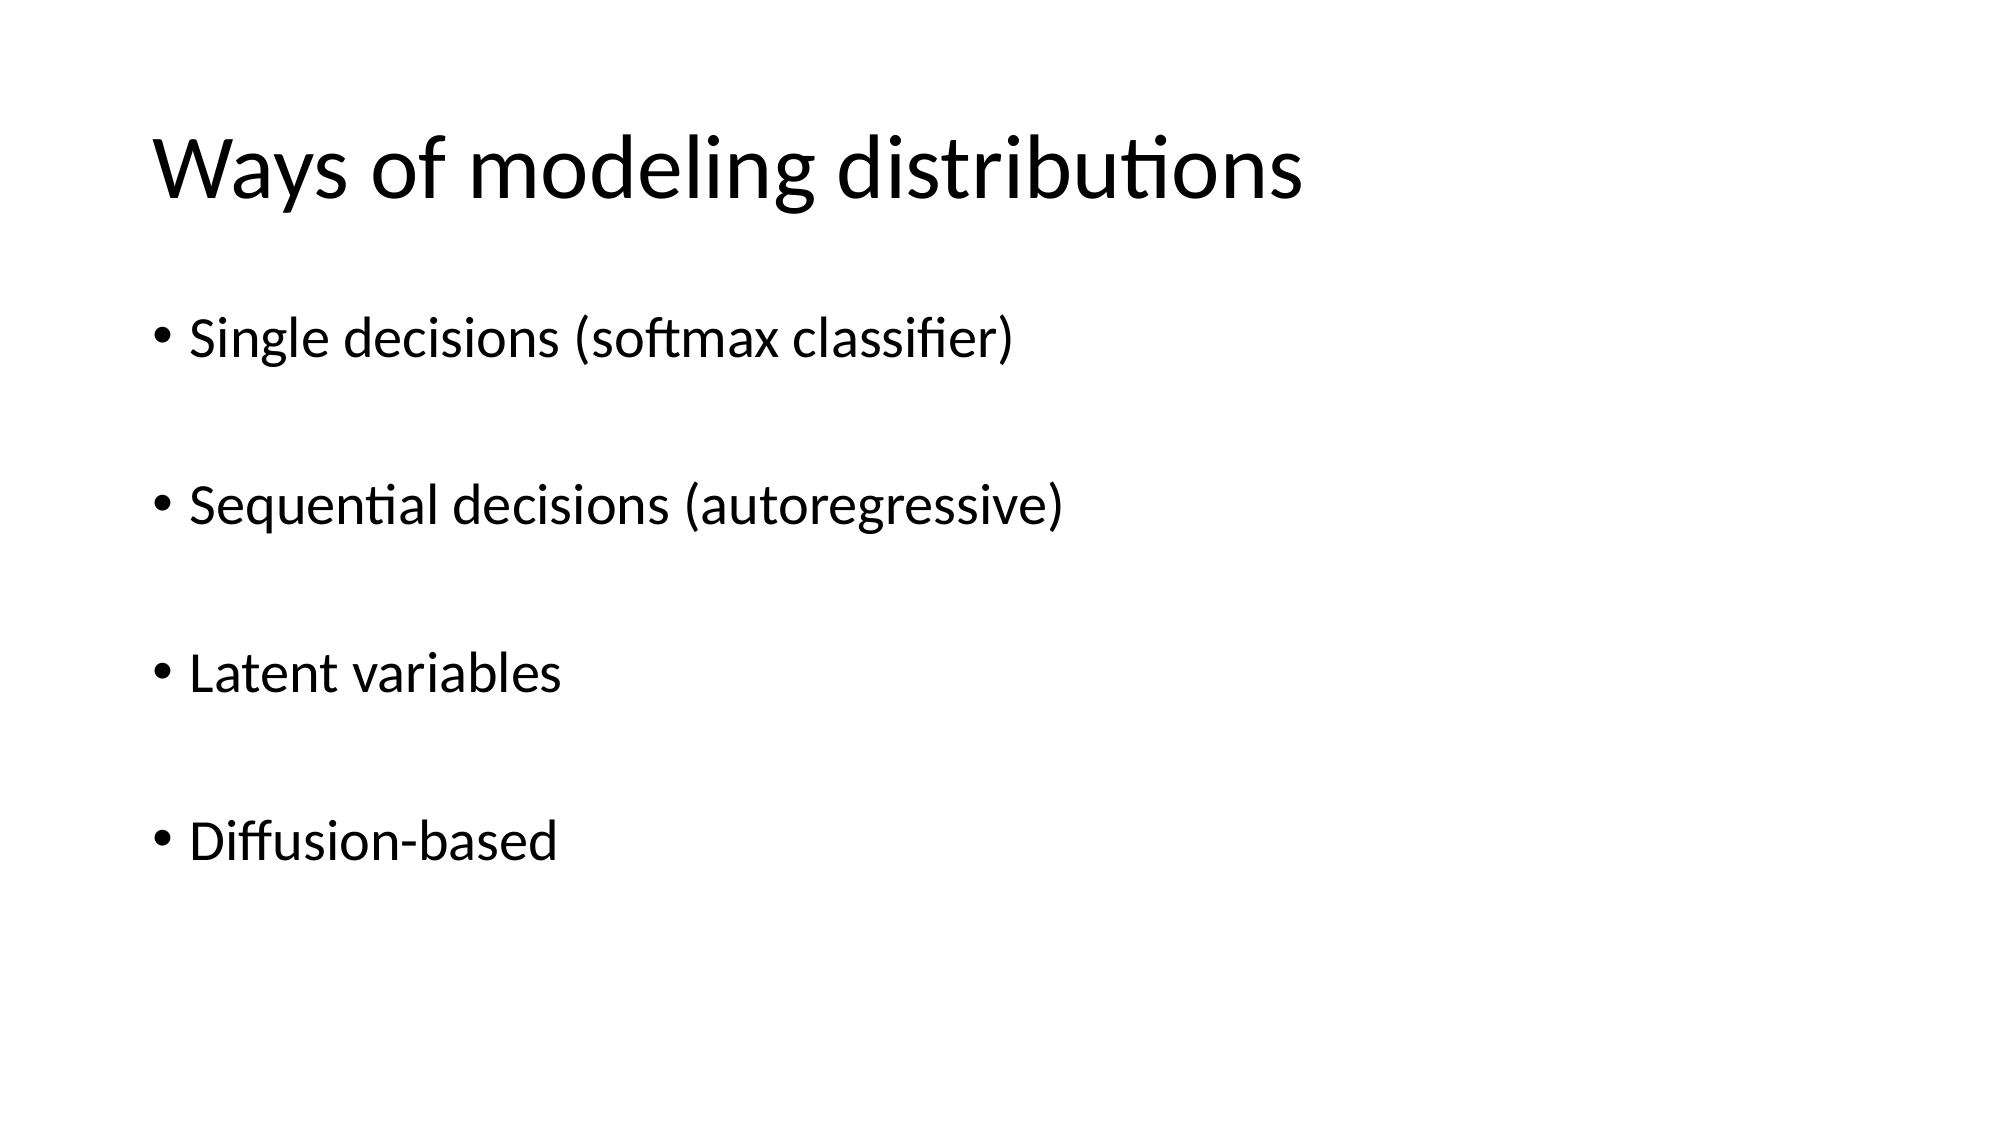

# Ways of modeling distributions
Single decisions (softmax classifier)

Sequential decisions (autoregressive)

Latent variables

Diffusion-based